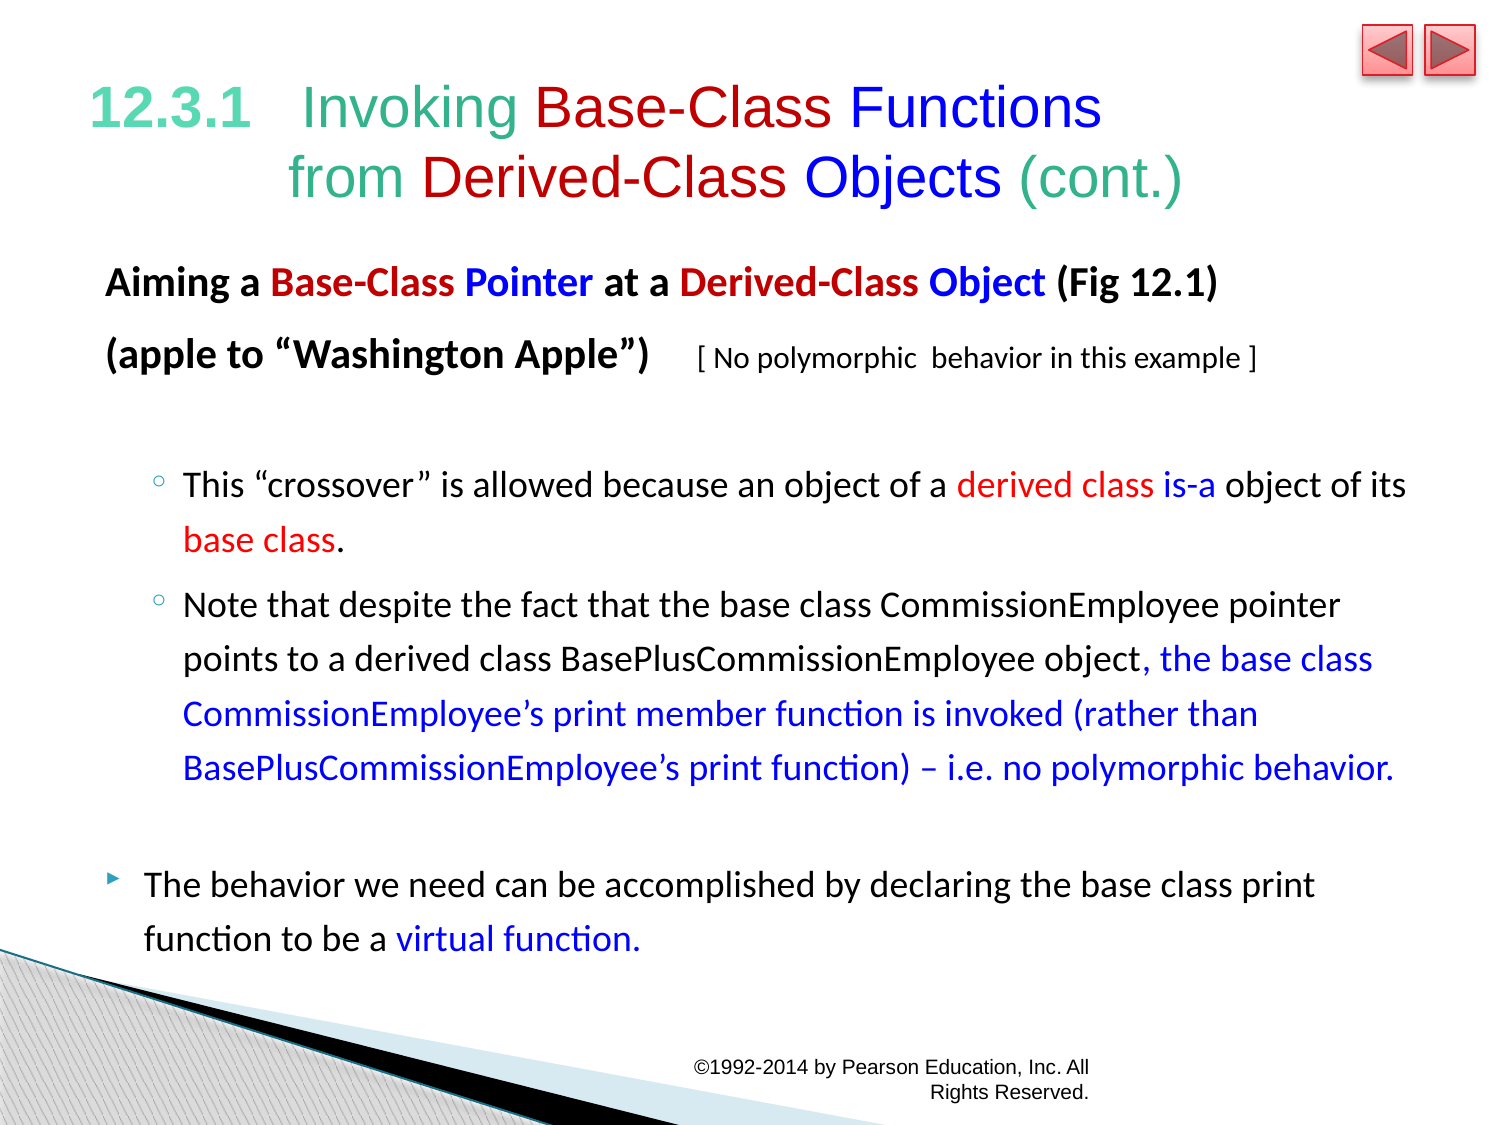

# 12.3.1   Invoking Base-Class Functions from Derived-Class Objects (cont.)
Aiming a Base-Class Pointer at a Derived-Class Object (Fig 12.1)
(apple to “Washington Apple”)     [ No polymorphic  behavior in this example ]
This “crossover” is allowed because an object of a derived class is-a object of its base class.
Note that despite the fact that the base class CommissionEmployee pointer points to a derived class BasePlusCommissionEmployee object, the base class CommissionEmployee’s print member function is invoked (rather than BasePlusCommissionEmployee’s print function) – i.e. no polymorphic behavior.
The behavior we need can be accomplished by declaring the base class print function to be a virtual function.

©1992-2014 by Pearson Education, Inc. All Rights Reserved.